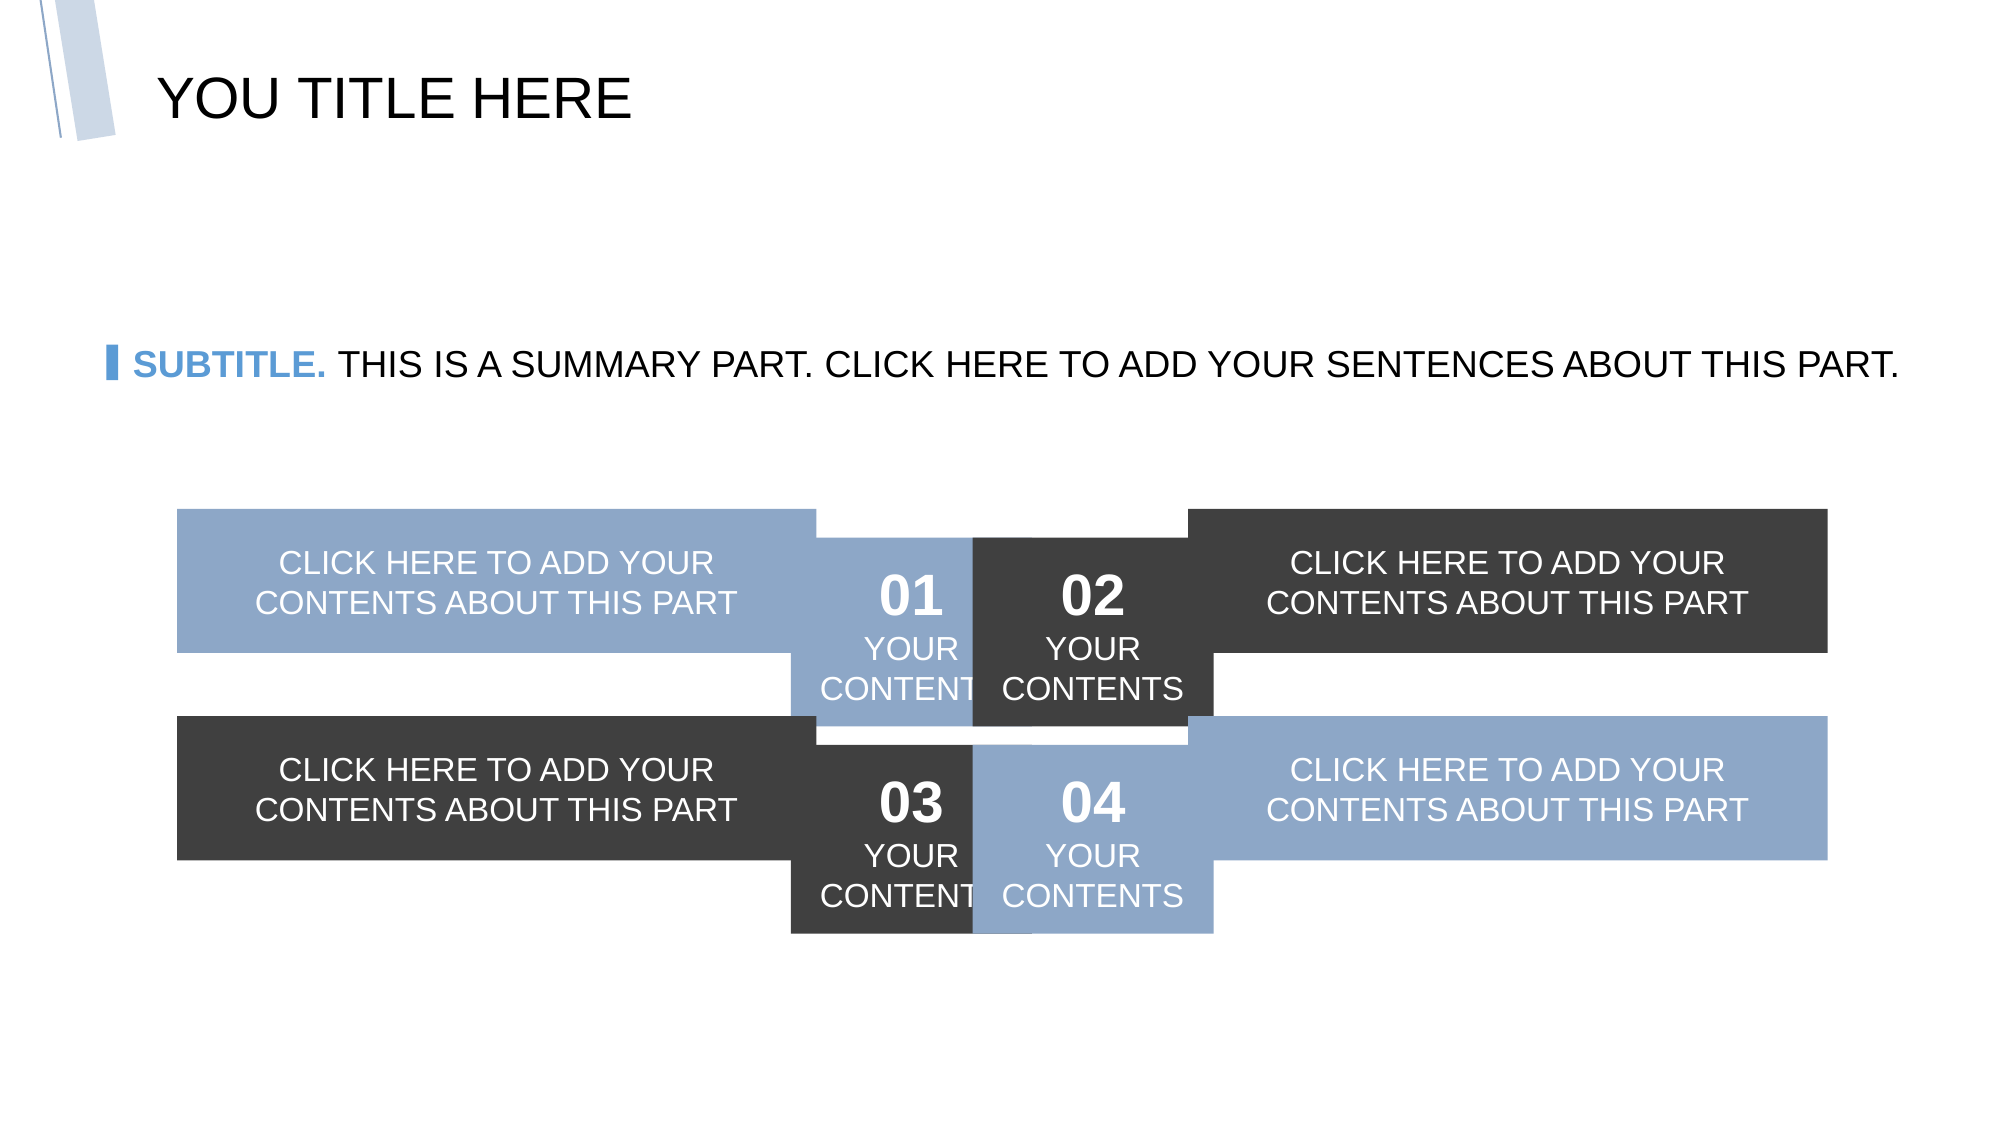

YOU TITLE HERE
SUBTITLE. THIS IS A SUMMARY PART. CLICK HERE TO ADD YOUR SENTENCES ABOUT THIS PART.

CLICK HERE TO ADD YOUR CONTENTS ABOUT THIS PART
CLICK HERE TO ADD YOUR CONTENTS ABOUT THIS PART
01
YOUR
CONTENTS
02
YOUR
CONTENTS
CLICK HERE TO ADD YOUR CONTENTS ABOUT THIS PART
CLICK HERE TO ADD YOUR CONTENTS ABOUT THIS PART
03
YOUR
CONTENTS
04
YOUR
CONTENTS